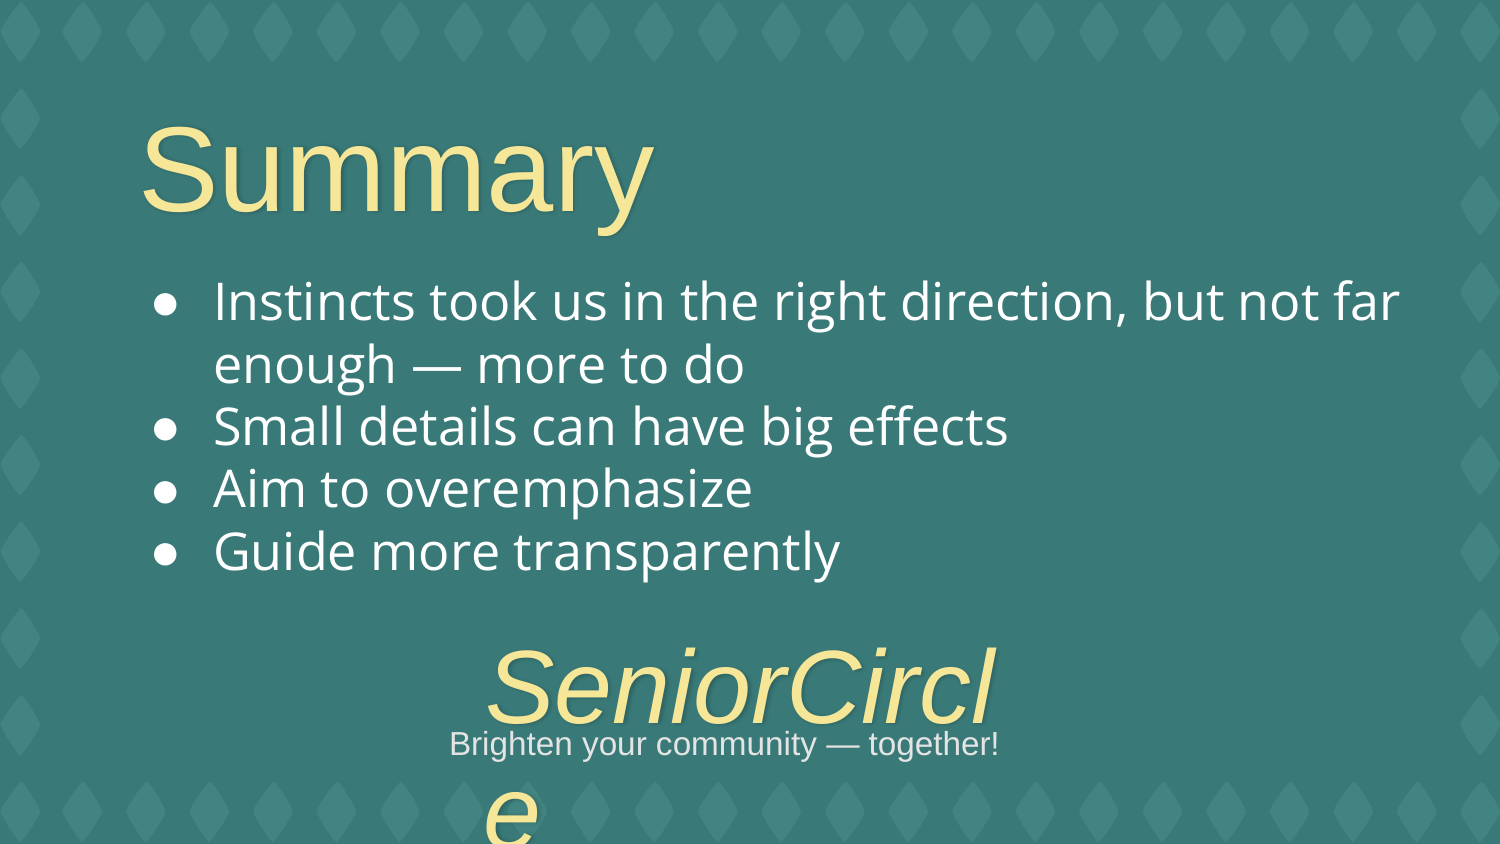

# Summary
Instincts took us in the right direction, but not far enough — more to do
Small details can have big effects
Aim to overemphasize
Guide more transparently
SeniorCircle
Brighten your community — together!